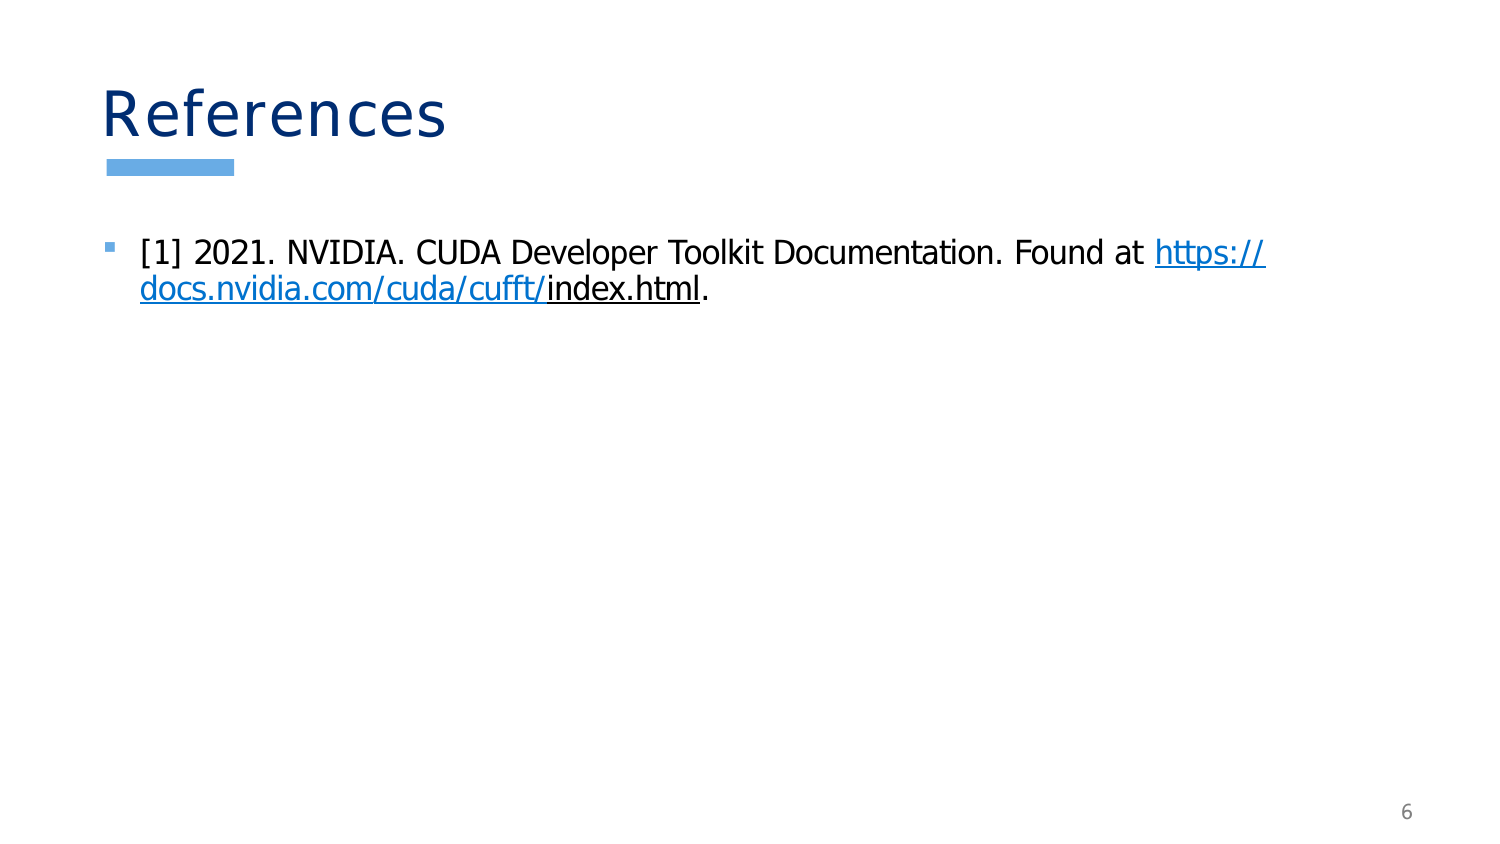

# References
[1] 2021. NVIDIA. CUDA Developer Toolkit Documentation. Found at https://docs.nvidia.com/cuda/cufft/index.html.